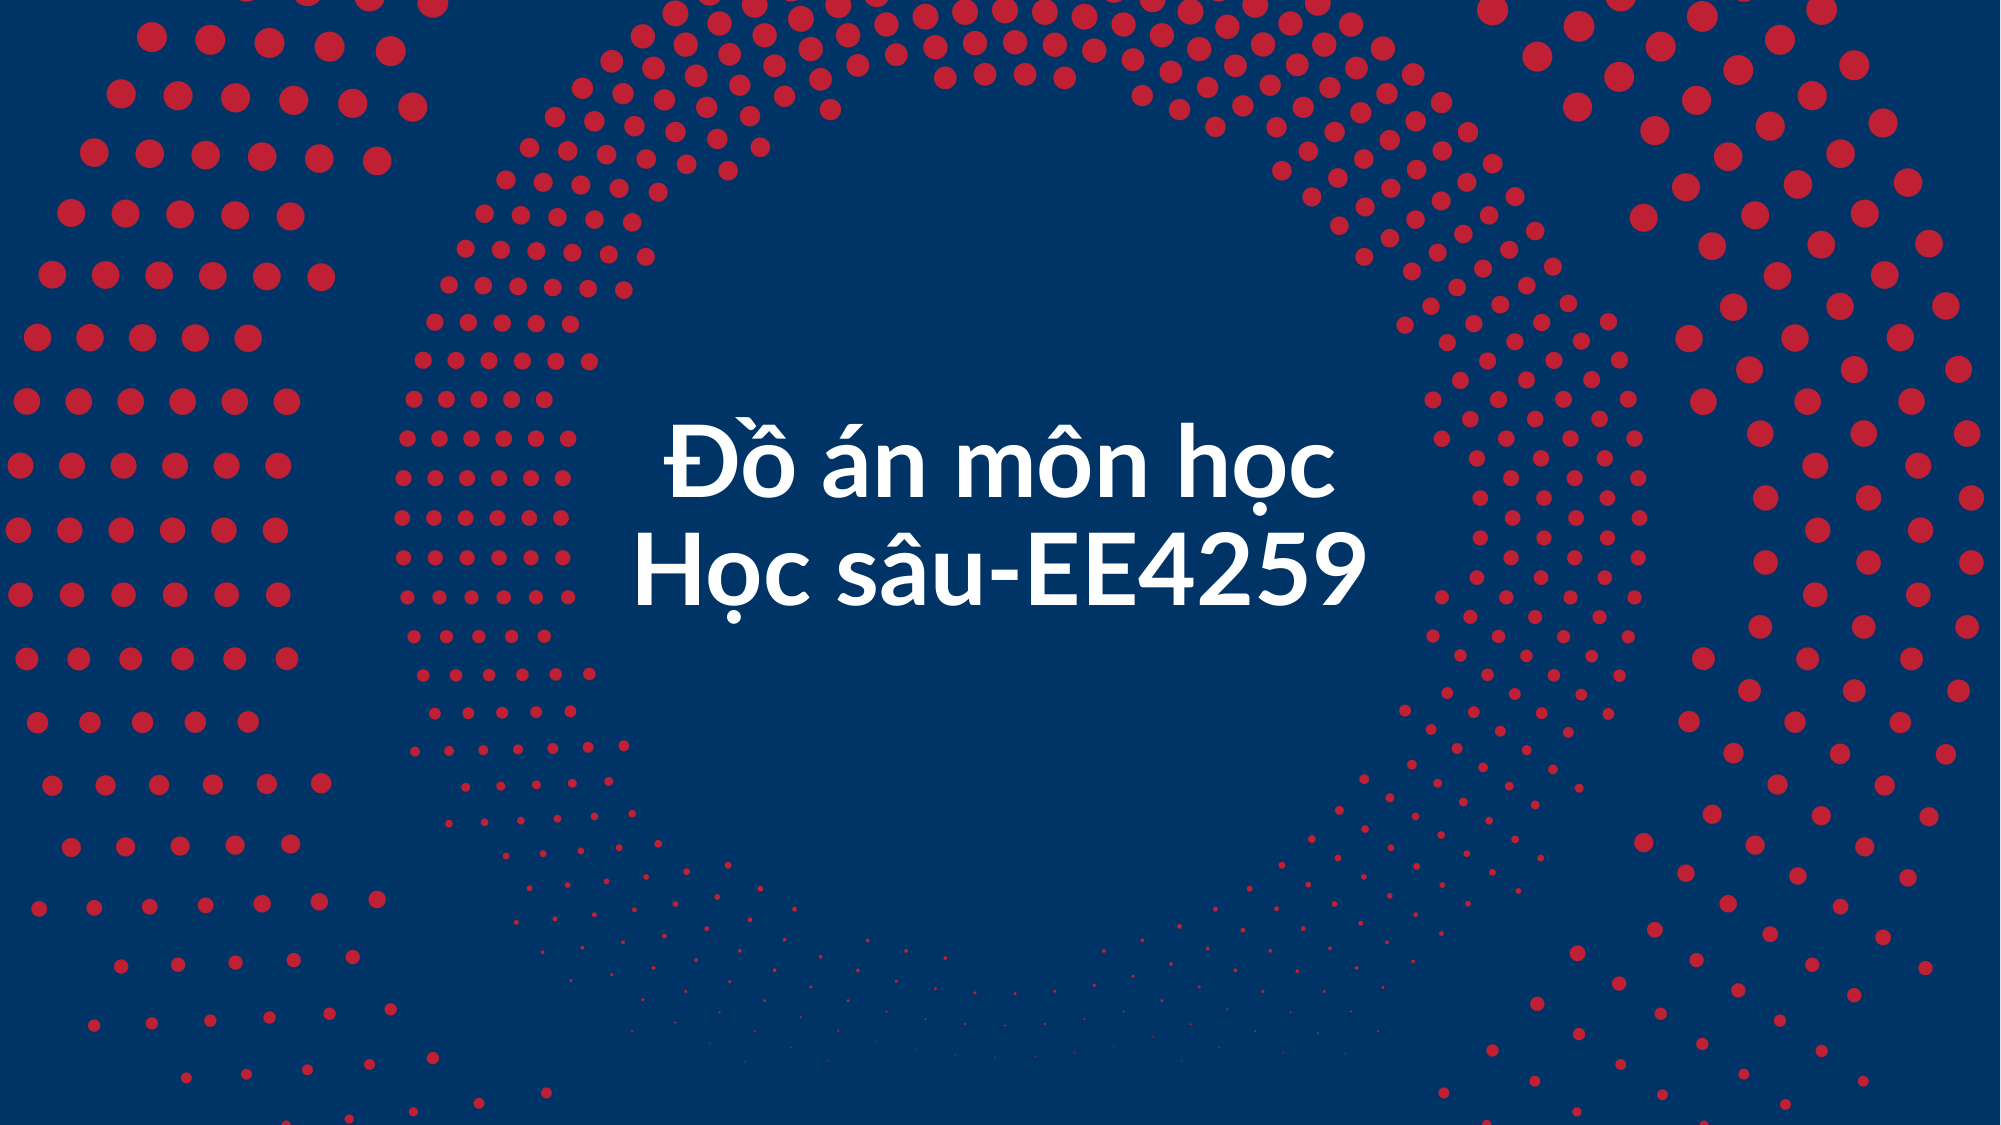

# Đồ án môn học Học sâu-EE4259